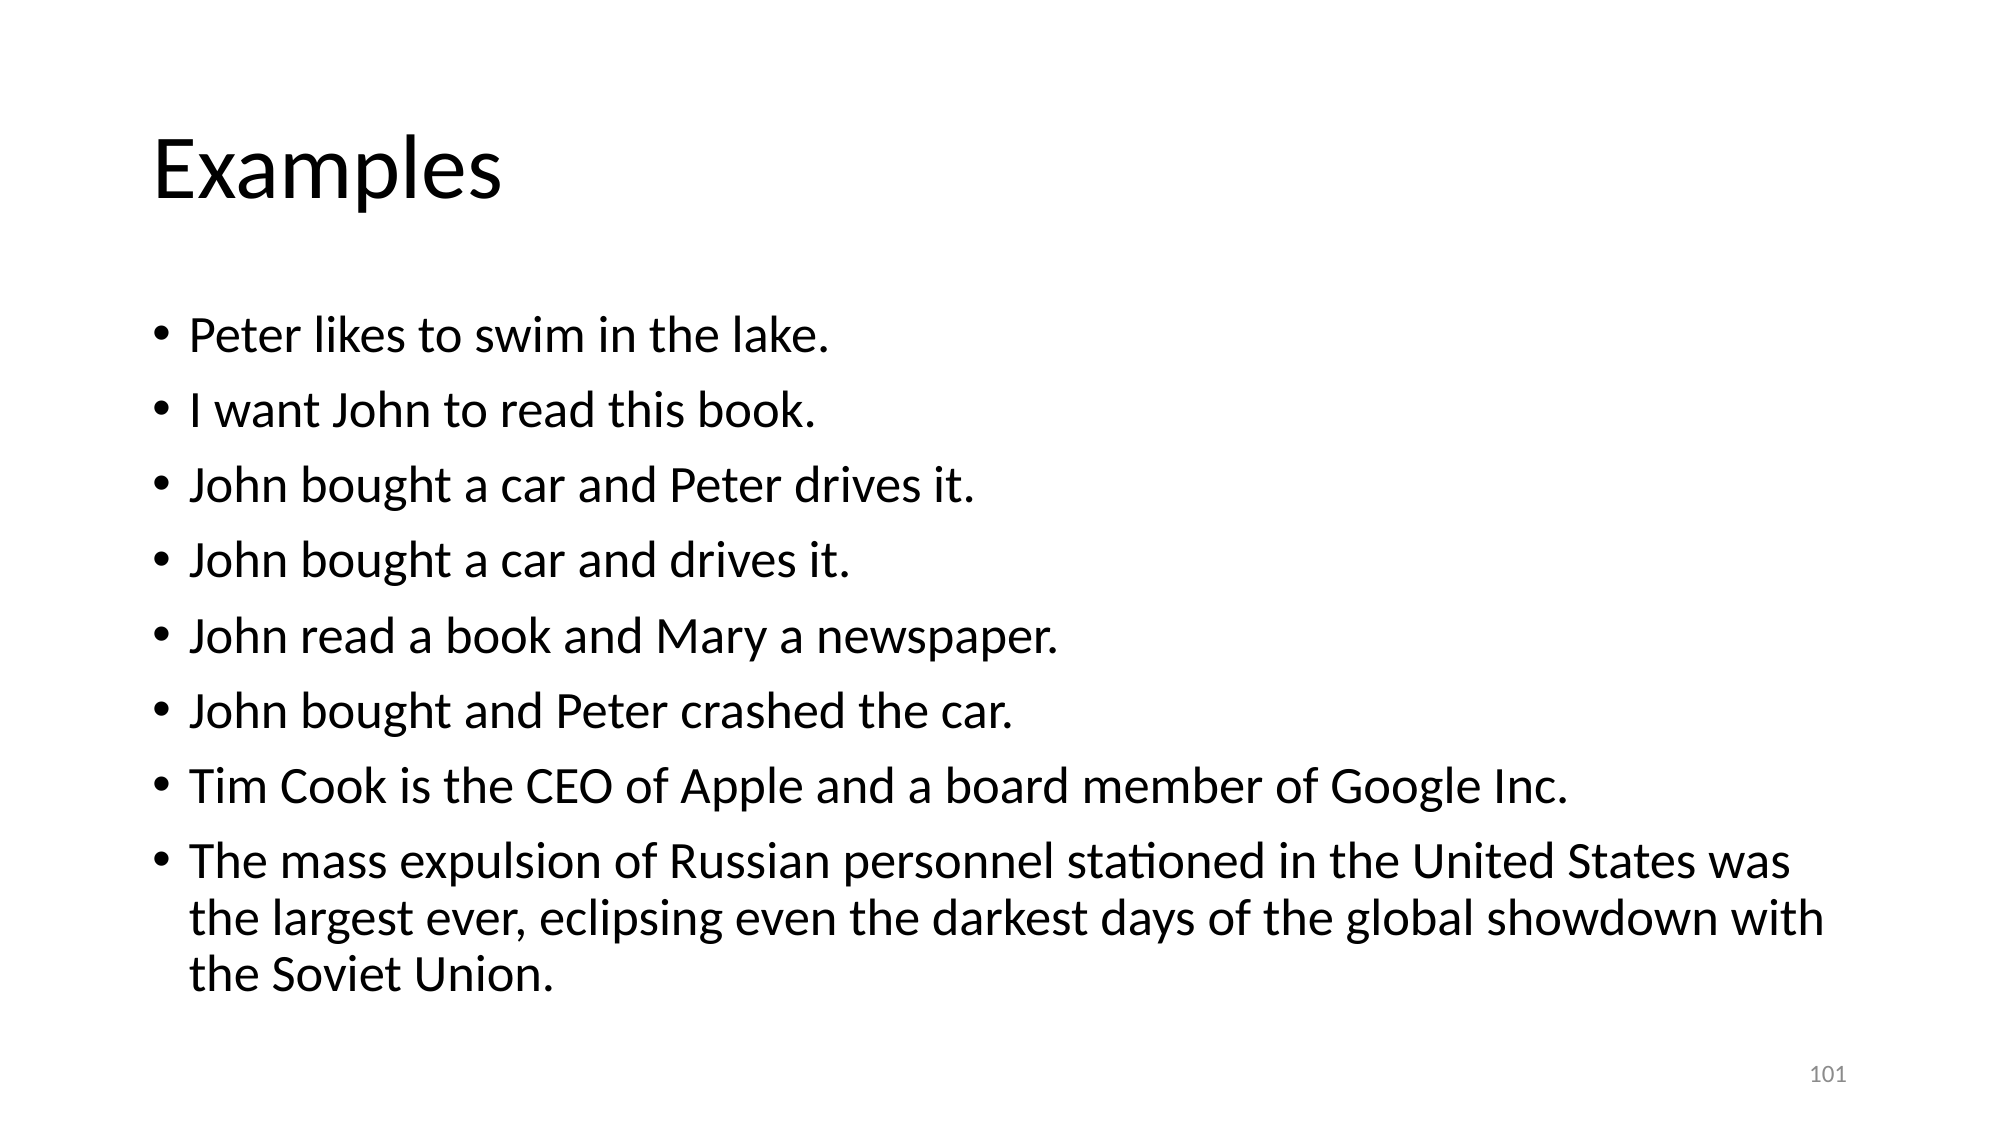

# Examples
Peter likes to swim in the lake.
I want John to read this book.
John bought a car and Peter drives it.
John bought a car and drives it.
John read a book and Mary a newspaper.
John bought and Peter crashed the car.
Tim Cook is the CEO of Apple and a board member of Google Inc.
The mass expulsion of Russian personnel stationed in the United States was the largest ever, eclipsing even the darkest days of the global showdown with the Soviet Union.

101